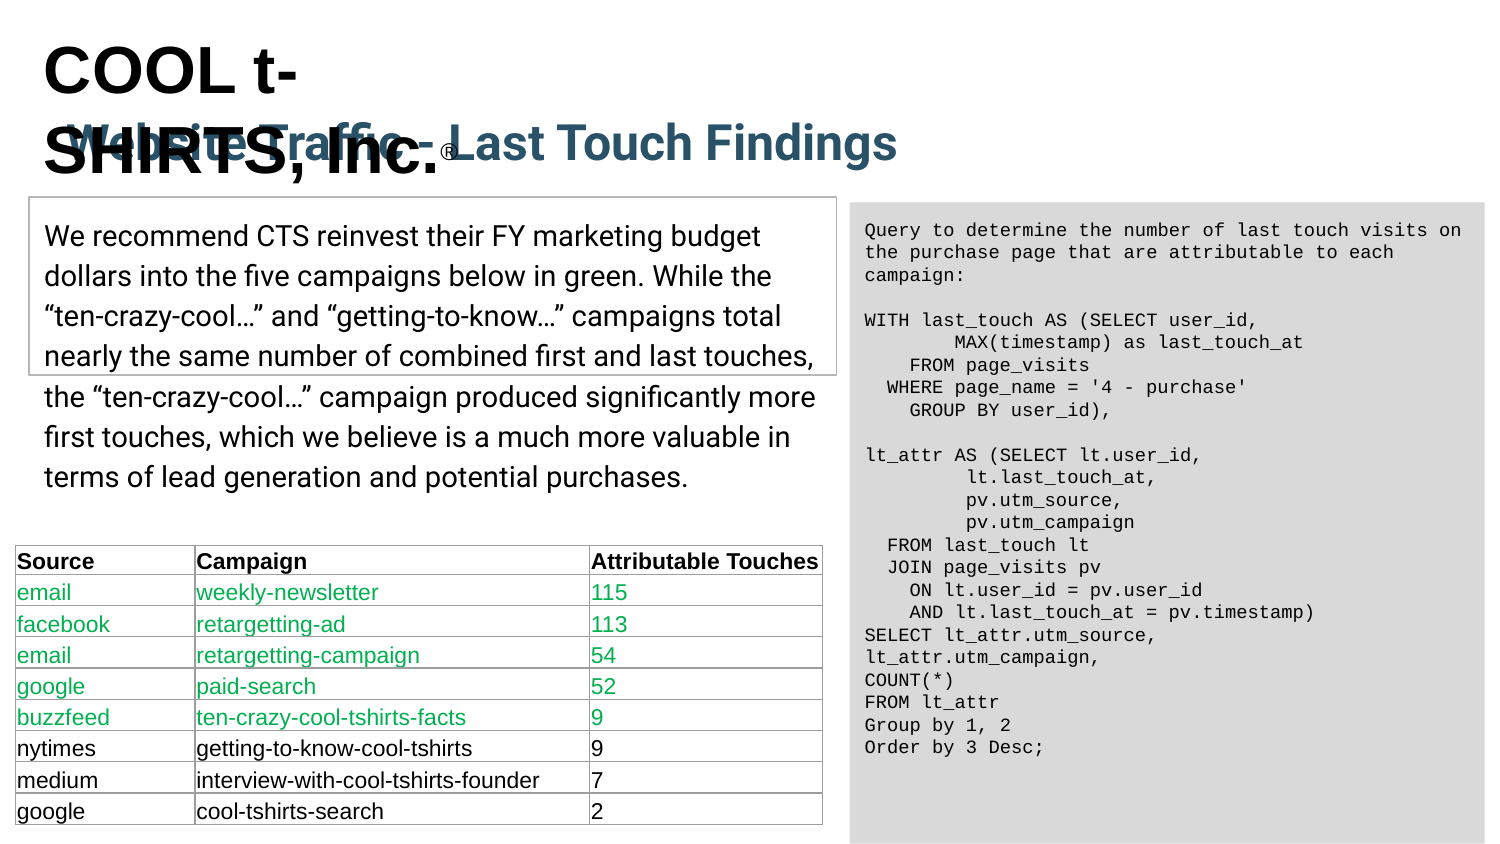

COOL t-SHIRTS, Inc.®
Website Traffic - Last Touch Findings
We recommend CTS reinvest their FY marketing budget dollars into the five campaigns below in green. While the “ten-crazy-cool…” and “getting-to-know…” campaigns total nearly the same number of combined first and last touches, the “ten-crazy-cool…” campaign produced significantly more first touches, which we believe is a much more valuable in terms of lead generation and potential purchases.

Query to determine the number of last touch visits on the purchase page that are attributable to each campaign:

WITH last_touch AS (SELECT user_id,
        MAX(timestamp) as last_touch_at
    FROM page_visits
  WHERE page_name = '4 - purchase'
    GROUP BY user_id),

lt_attr AS (SELECT lt.user_id,
         lt.last_touch_at,
         pv.utm_source,
         pv.utm_campaign
  FROM last_touch lt
  JOIN page_visits pv
    ON lt.user_id = pv.user_id
    AND lt.last_touch_at = pv.timestamp)
SELECT lt_attr.utm_source,
lt_attr.utm_campaign,
COUNT(*)
FROM lt_attr
Group by 1, 2
Order by 3 Desc;
| Source | Campaign | Attributable Touches |
| --- | --- | --- |
| email | weekly-newsletter | 115 |
| facebook | retargetting-ad | 113 |
| email | retargetting-campaign | 54 |
| google | paid-search | 52 |
| buzzfeed | ten-crazy-cool-tshirts-facts | 9 |
| nytimes | getting-to-know-cool-tshirts | 9 |
| medium | interview-with-cool-tshirts-founder | 7 |
| google | cool-tshirts-search | 2 |